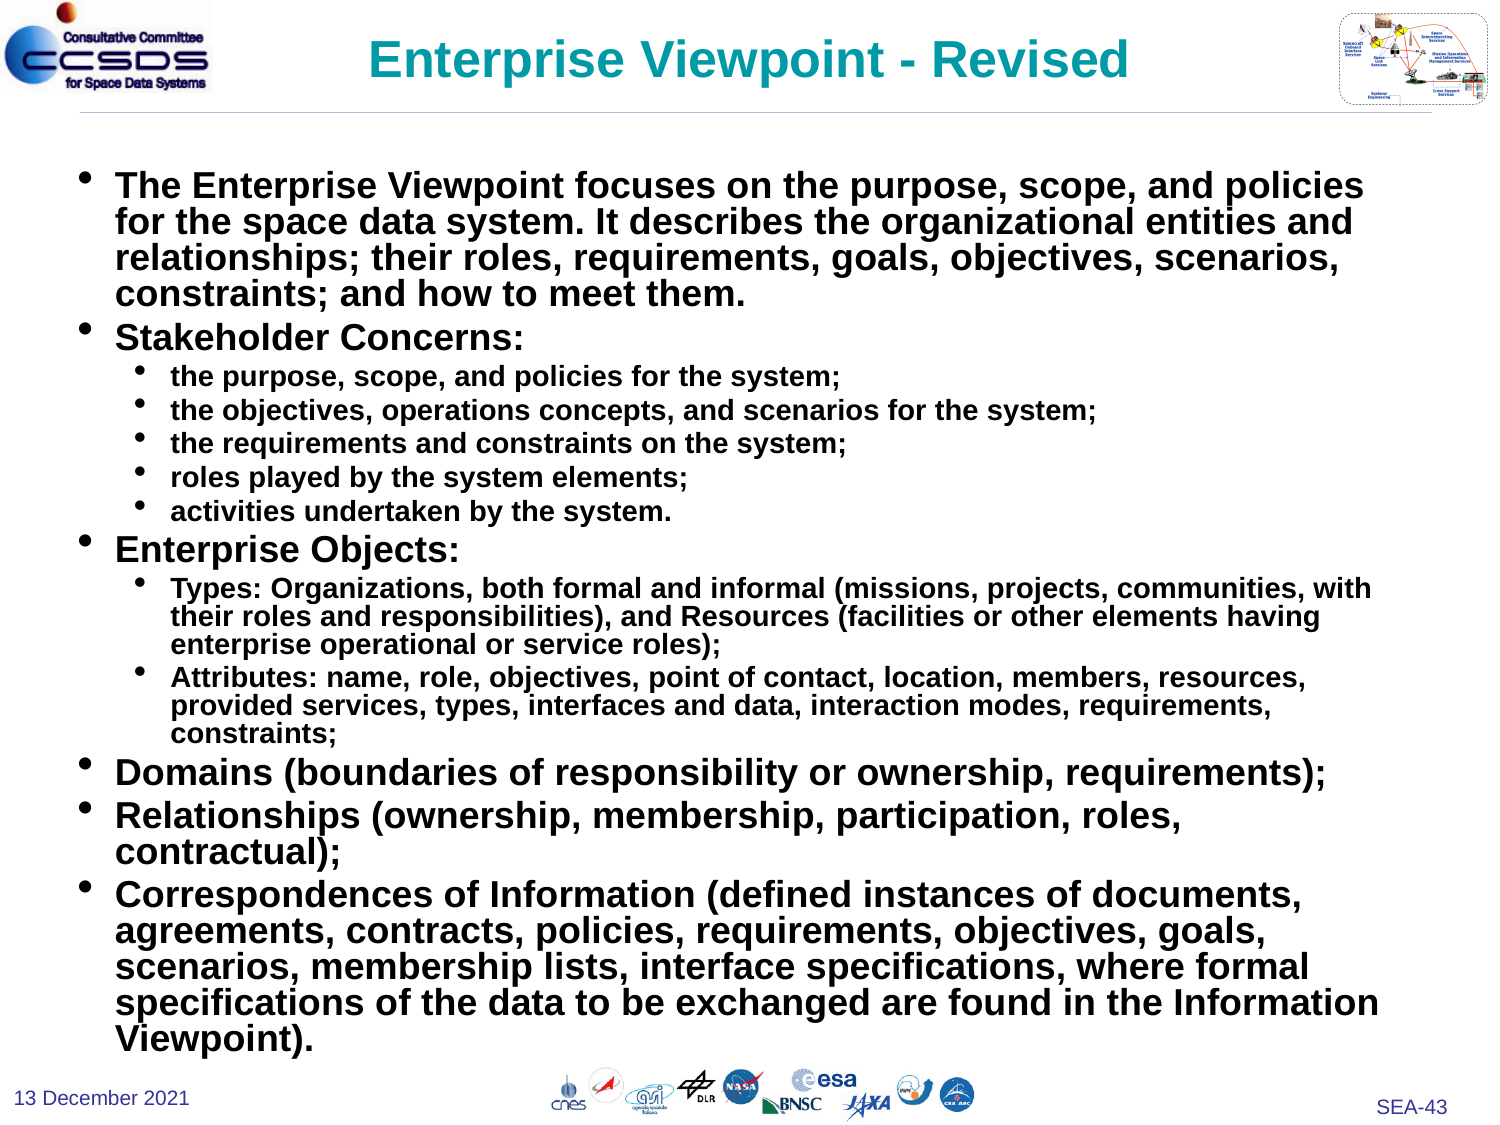

# Enterprise Viewpoint - Revised
The Enterprise Viewpoint focuses on the purpose, scope, and policies for the space data system. It describes the organizational entities and relationships; their roles, requirements, goals, objectives, scenarios, constraints; and how to meet them.
Stakeholder Concerns:
the purpose, scope, and policies for the system;
the objectives, operations concepts, and scenarios for the system;
the requirements and constraints on the system;
roles played by the system elements;
activities undertaken by the system.
Enterprise Objects:
Types: Organizations, both formal and informal (missions, projects, communities, with their roles and responsibilities), and Resources (facilities or other elements having enterprise operational or service roles);
Attributes: name, role, objectives, point of contact, location, members, resources, provided services, types, interfaces and data, interaction modes, requirements, constraints;
Domains (boundaries of responsibility or ownership, requirements);
Relationships (ownership, membership, participation, roles, contractual);
Correspondences of Information (defined instances of documents, agreements, contracts, policies, requirements, objectives, goals, scenarios, membership lists, interface specifications, where formal specifications of the data to be exchanged are found in the Information Viewpoint).

13 December 2021